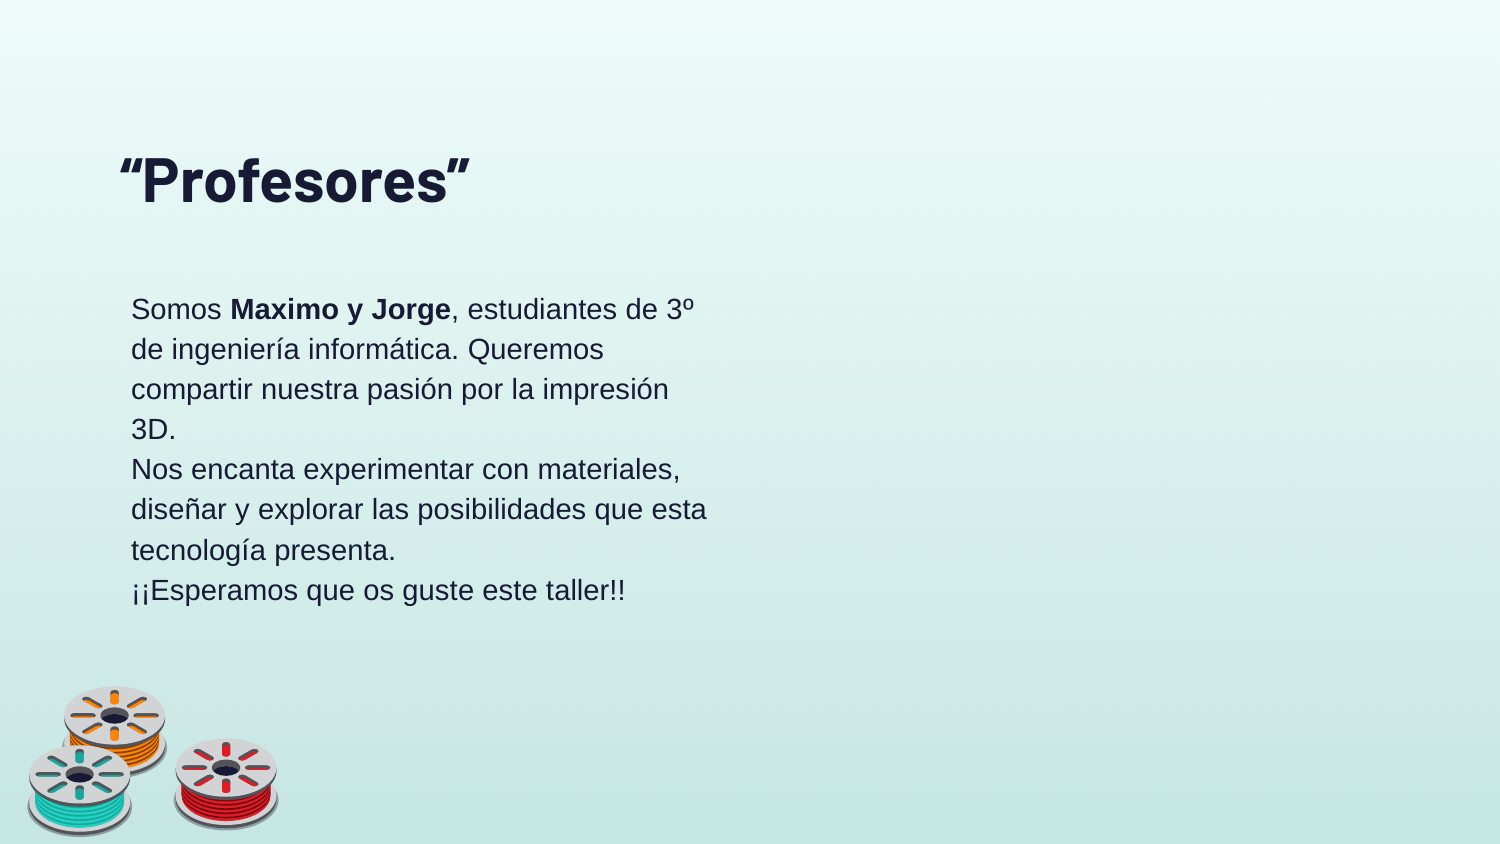

# “Profesores”
Somos Maximo y Jorge, estudiantes de 3º de ingeniería informática. Queremos compartir nuestra pasión por la impresión 3D.
Nos encanta experimentar con materiales, diseñar y explorar las posibilidades que esta tecnología presenta.
¡¡Esperamos que os guste este taller!!